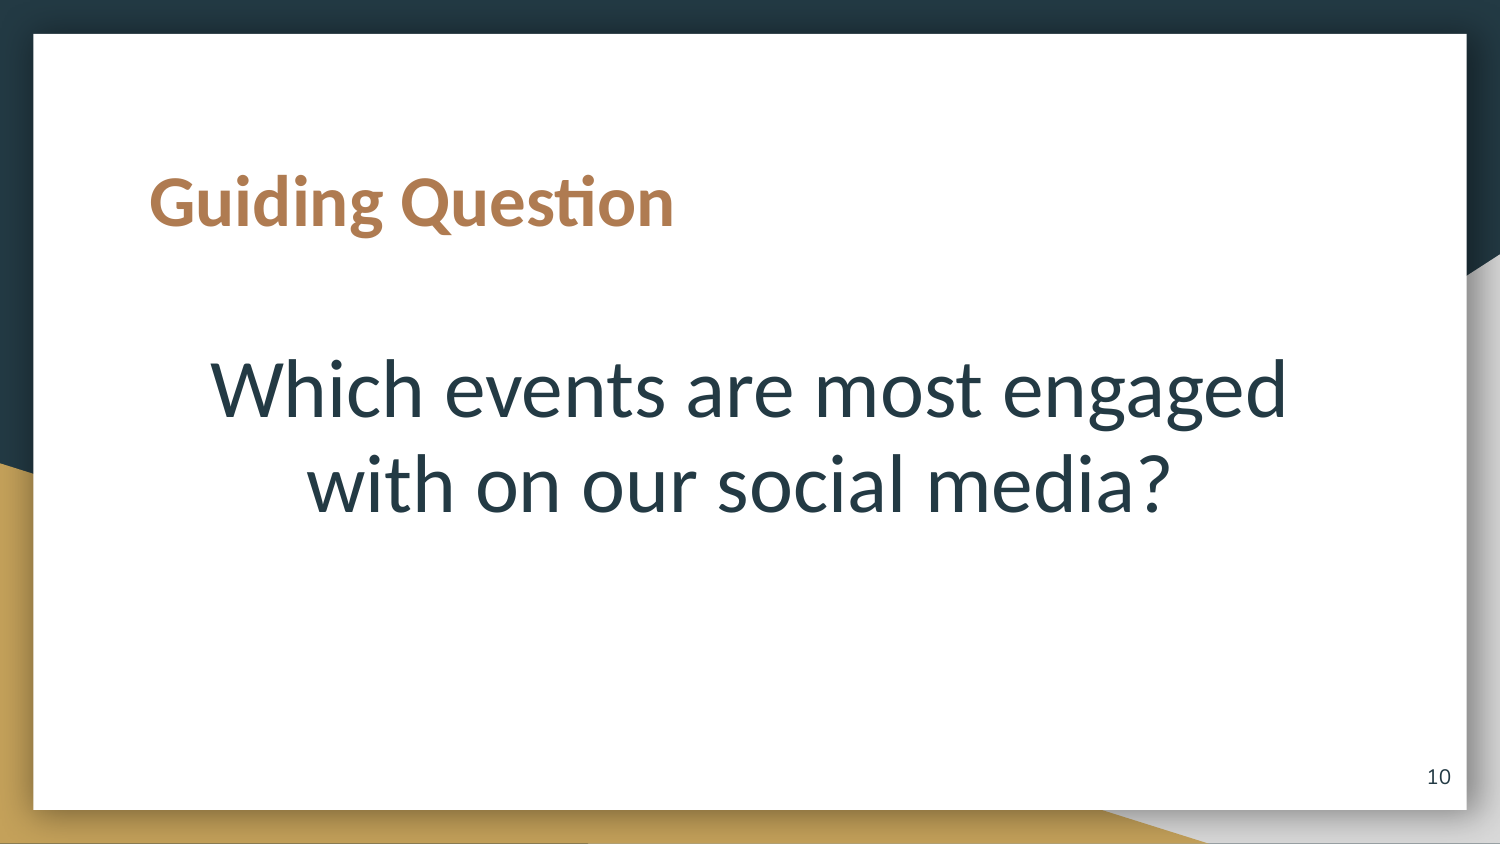

# Guiding Question
Which events are most engaged with on our social media?

10